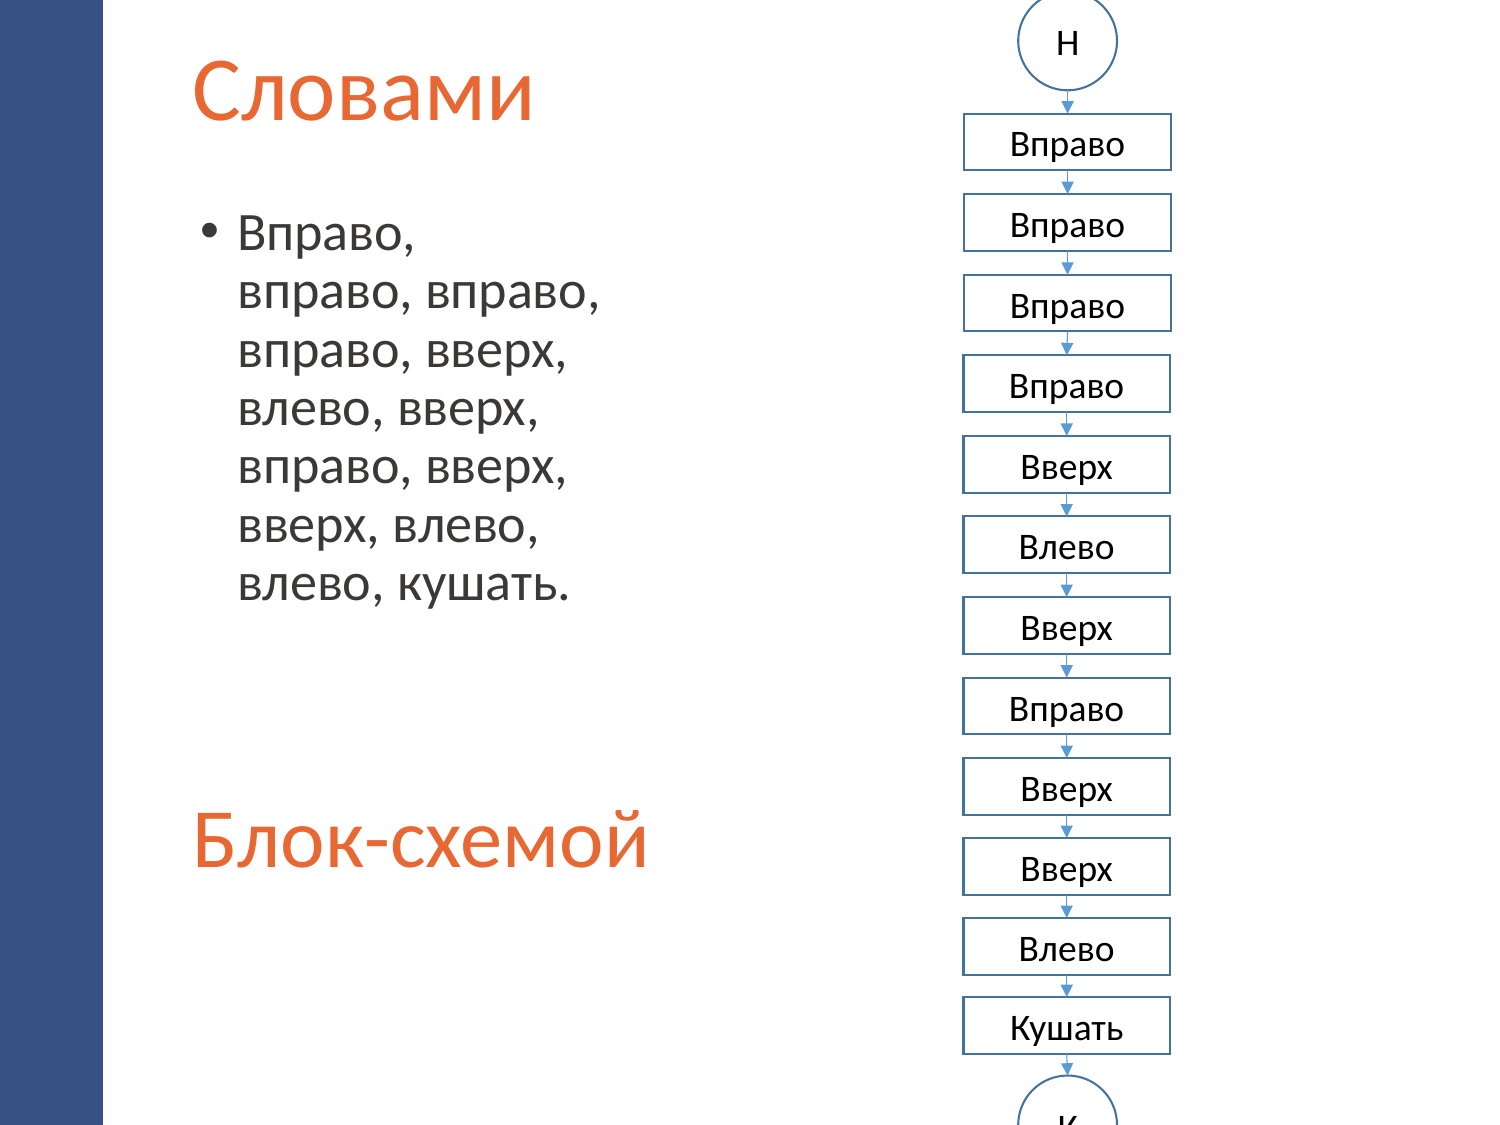

Н
Словами
Вправо
Вправо
Вправо, вправо, вправо, вправо, вверх,
влево, вверх, вправо, вверх, вверх, влево, влево, кушать.

Вправо
Вправо
Вверх
Влево
Вверх
Вправо
Вверх
# Блок-схемой
Вверх
Влево
Кушать
К